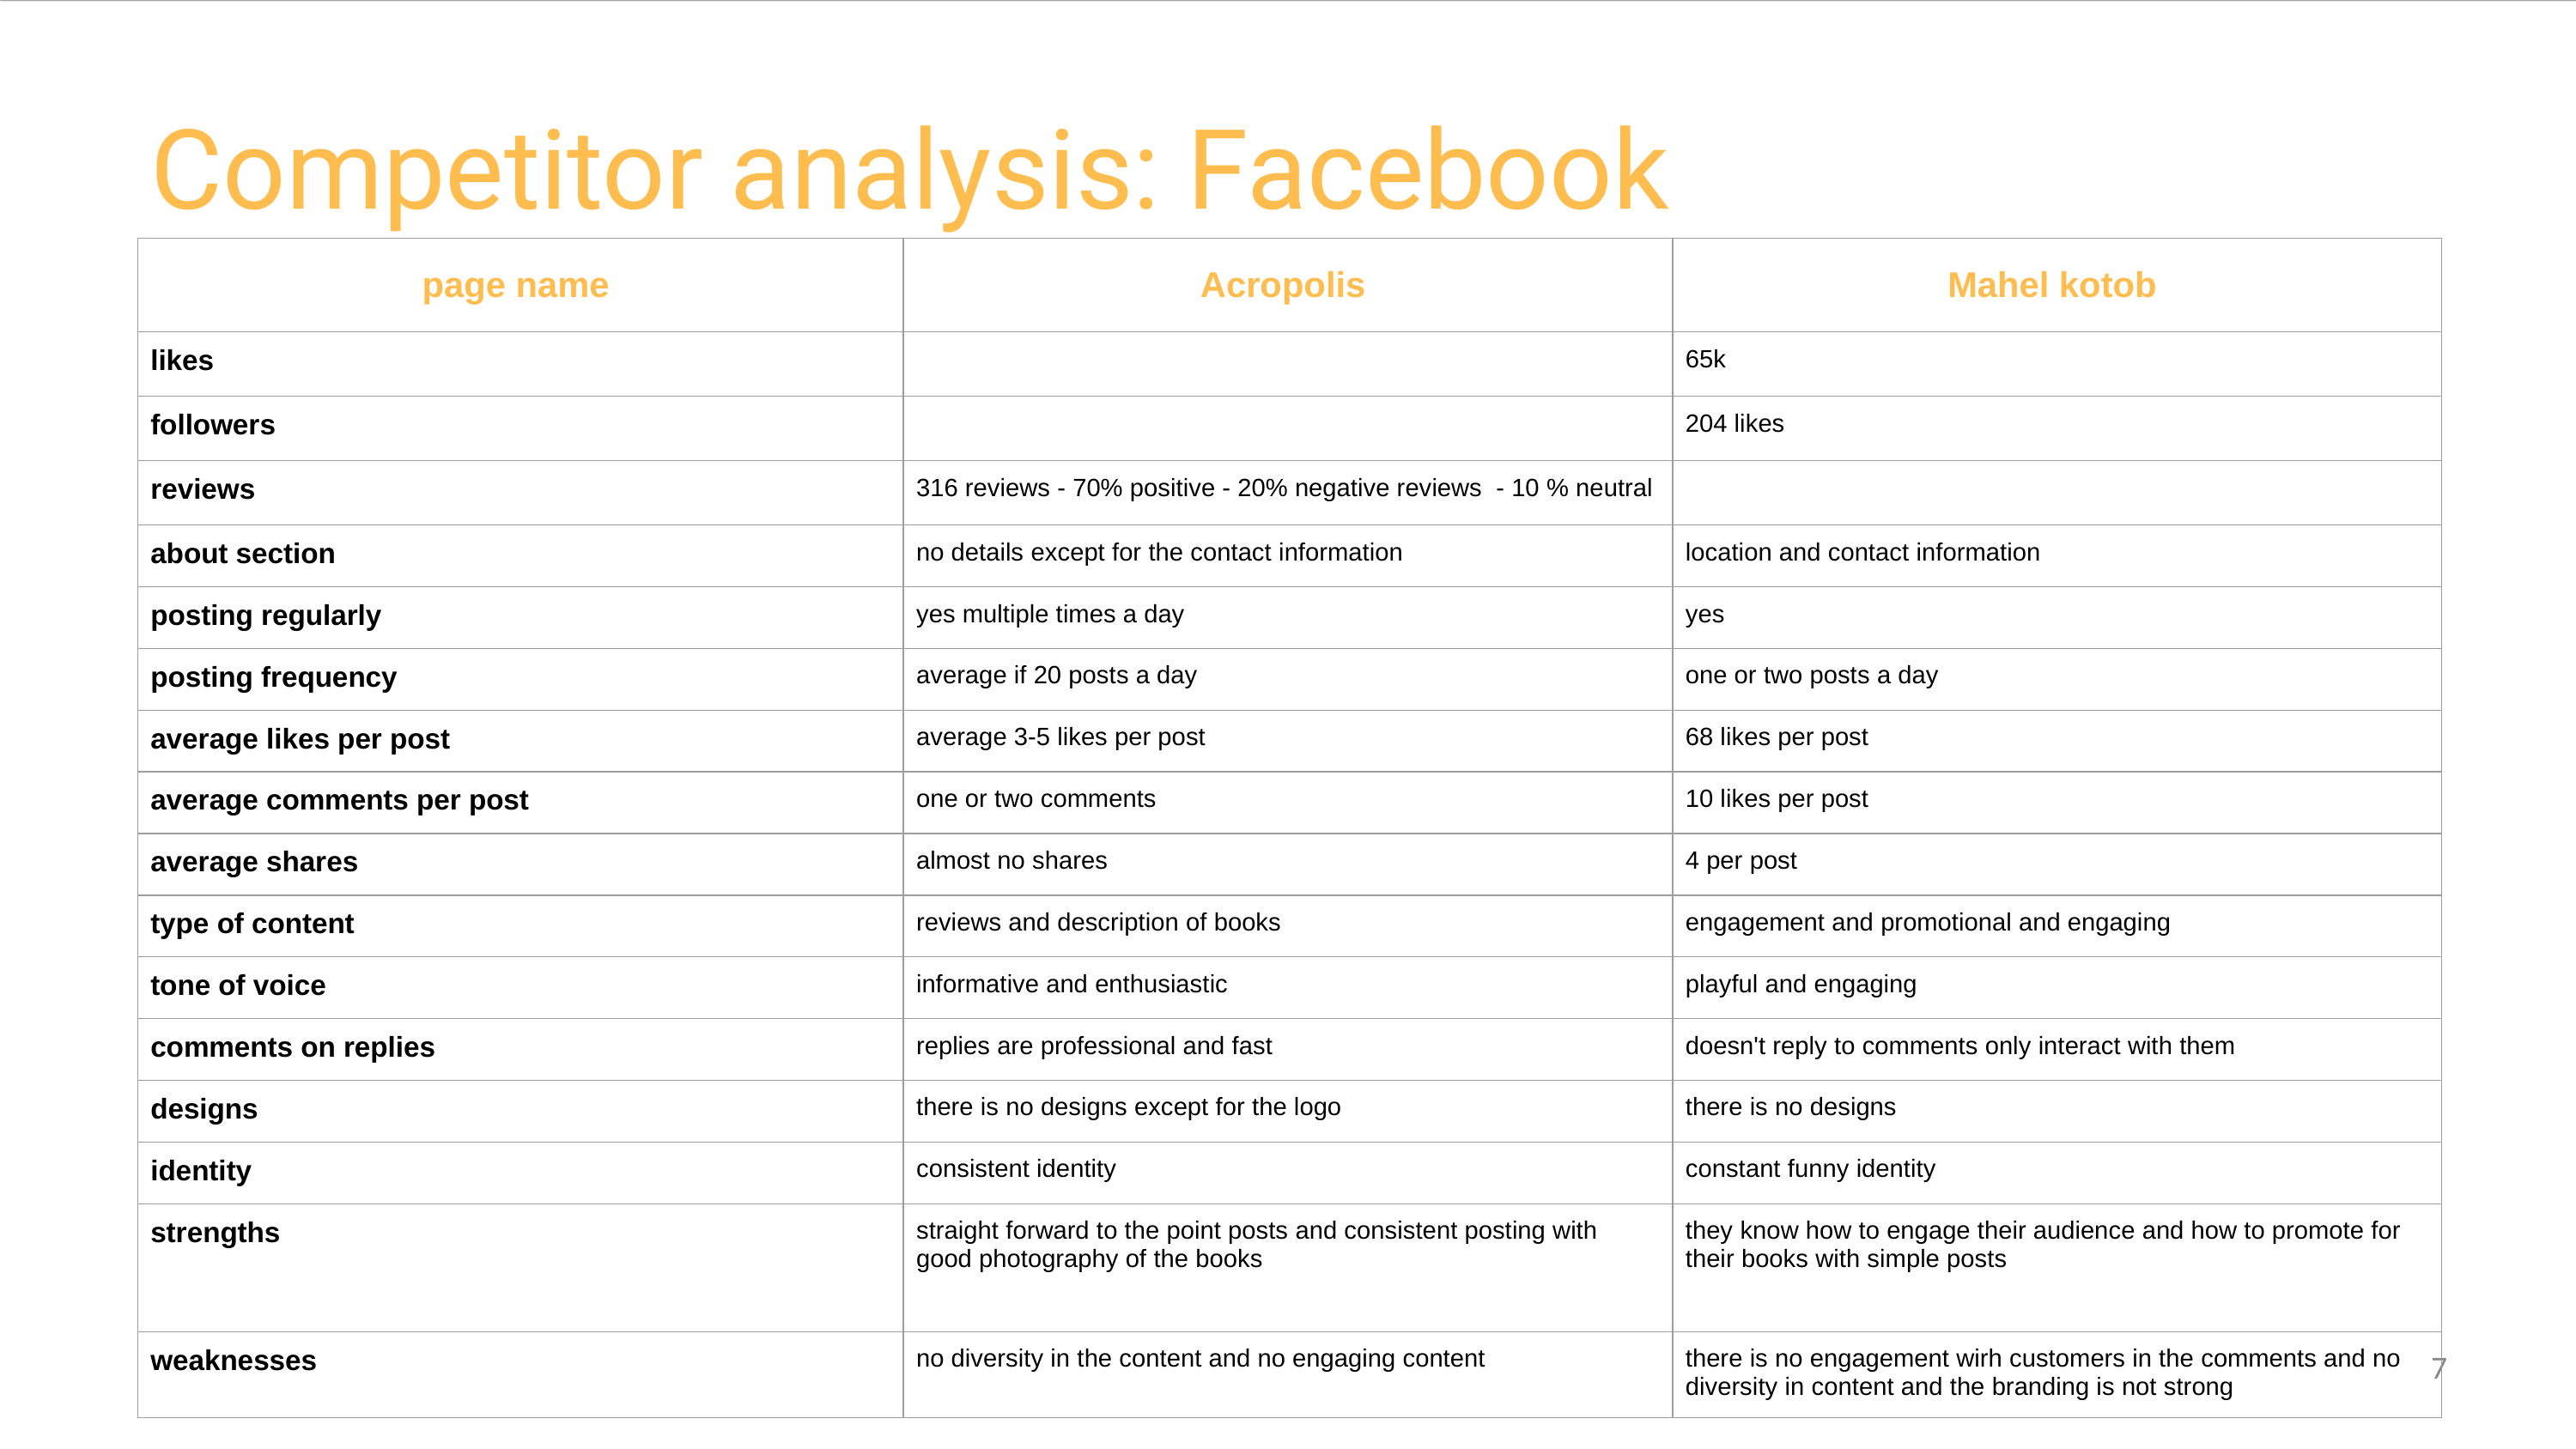

Competitor analysis: Facebook
| page name | Acropolis | Mahel kotob |
| --- | --- | --- |
| likes |  | 65k |
| followers |  | 204 likes |
| reviews | 316 reviews - 70% positive - 20% negative reviews - 10 % neutral |  |
| about section | no details except for the contact information | location and contact information |
| posting regularly | yes multiple times a day | yes |
| posting frequency | average if 20 posts a day | one or two posts a day |
| average likes per post | average 3-5 likes per post | 68 likes per post |
| average comments per post | one or two comments | 10 likes per post |
| average shares | almost no shares | 4 per post |
| type of content | reviews and description of books | engagement and promotional and engaging |
| tone of voice | informative and enthusiastic | playful and engaging |
| comments on replies | replies are professional and fast | doesn't reply to comments only interact with them |
| designs | there is no designs except for the logo | there is no designs |
| identity | consistent identity | constant funny identity |
| strengths | straight forward to the point posts and consistent posting with good photography of the books | they know how to engage their audience and how to promote for their books with simple posts |
| weaknesses | no diversity in the content and no engaging content | there is no engagement wirh customers in the comments and no diversity in content and the branding is not strong |
7